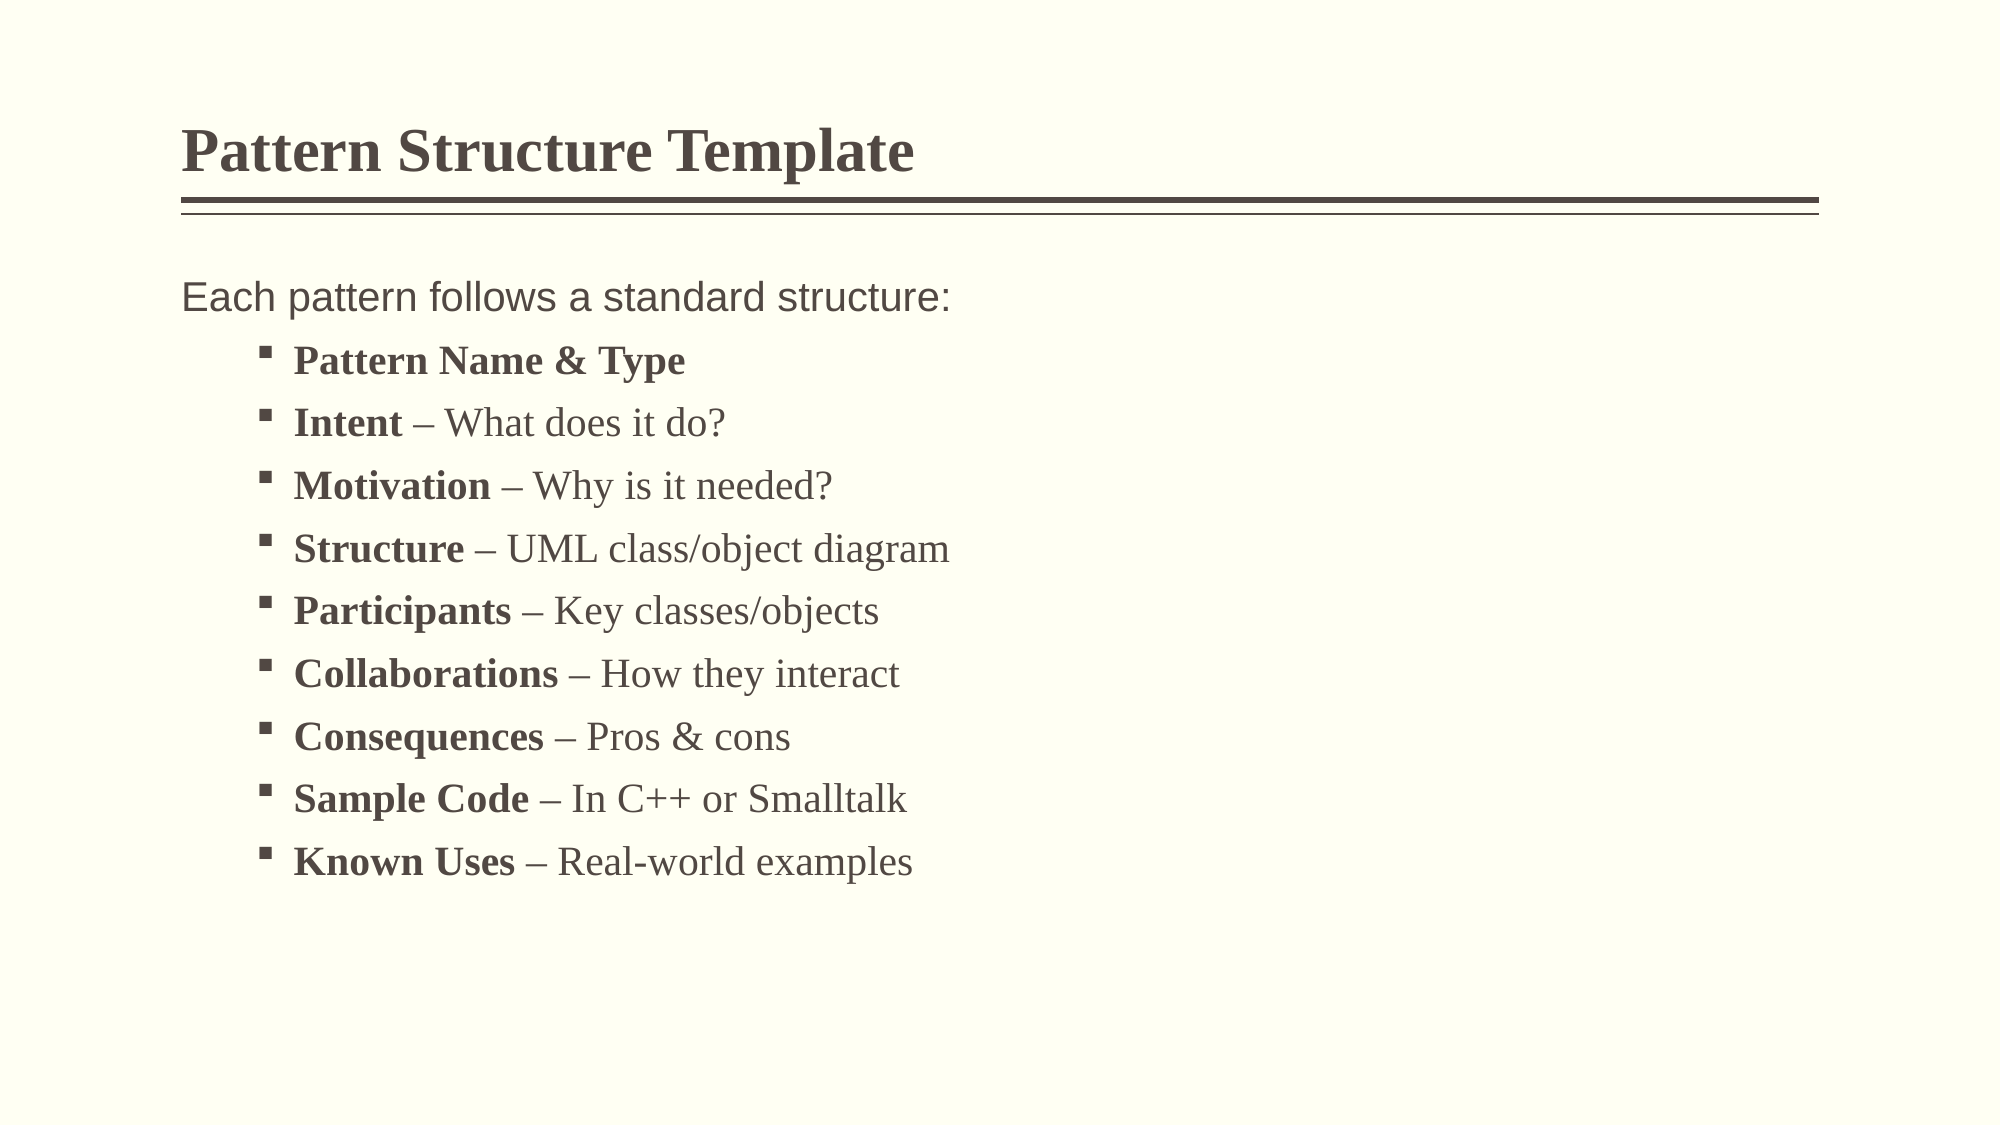

# Pattern Structure Template
Each pattern follows a standard structure:
Pattern Name & Type
Intent – What does it do?
Motivation – Why is it needed?
Structure – UML class/object diagram
Participants – Key classes/objects
Collaborations – How they interact
Consequences – Pros & cons
Sample Code – In C++ or Smalltalk
Known Uses – Real-world examples